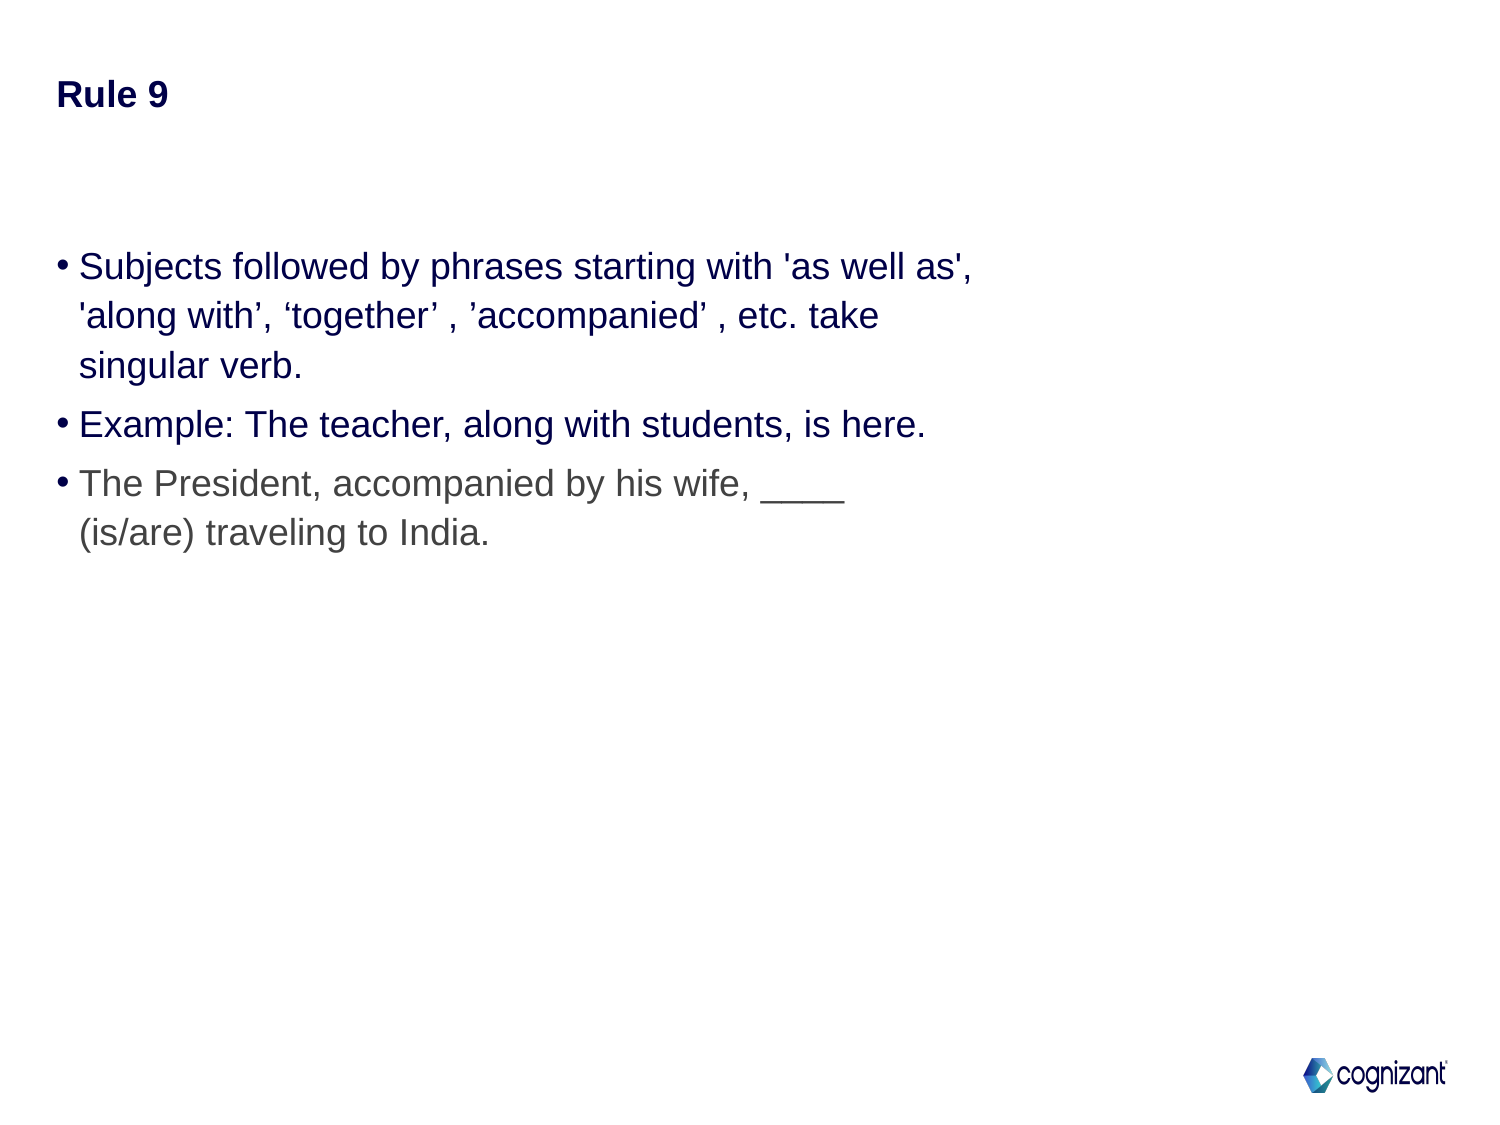

# Rule 9
Subjects followed by phrases starting with 'as well as', 'along with’, ‘together’ , ’accompanied’ , etc. take singular verb.
Example: The teacher, along with students, is here.
The President, accompanied by his wife, ____ (is/are) traveling to India.